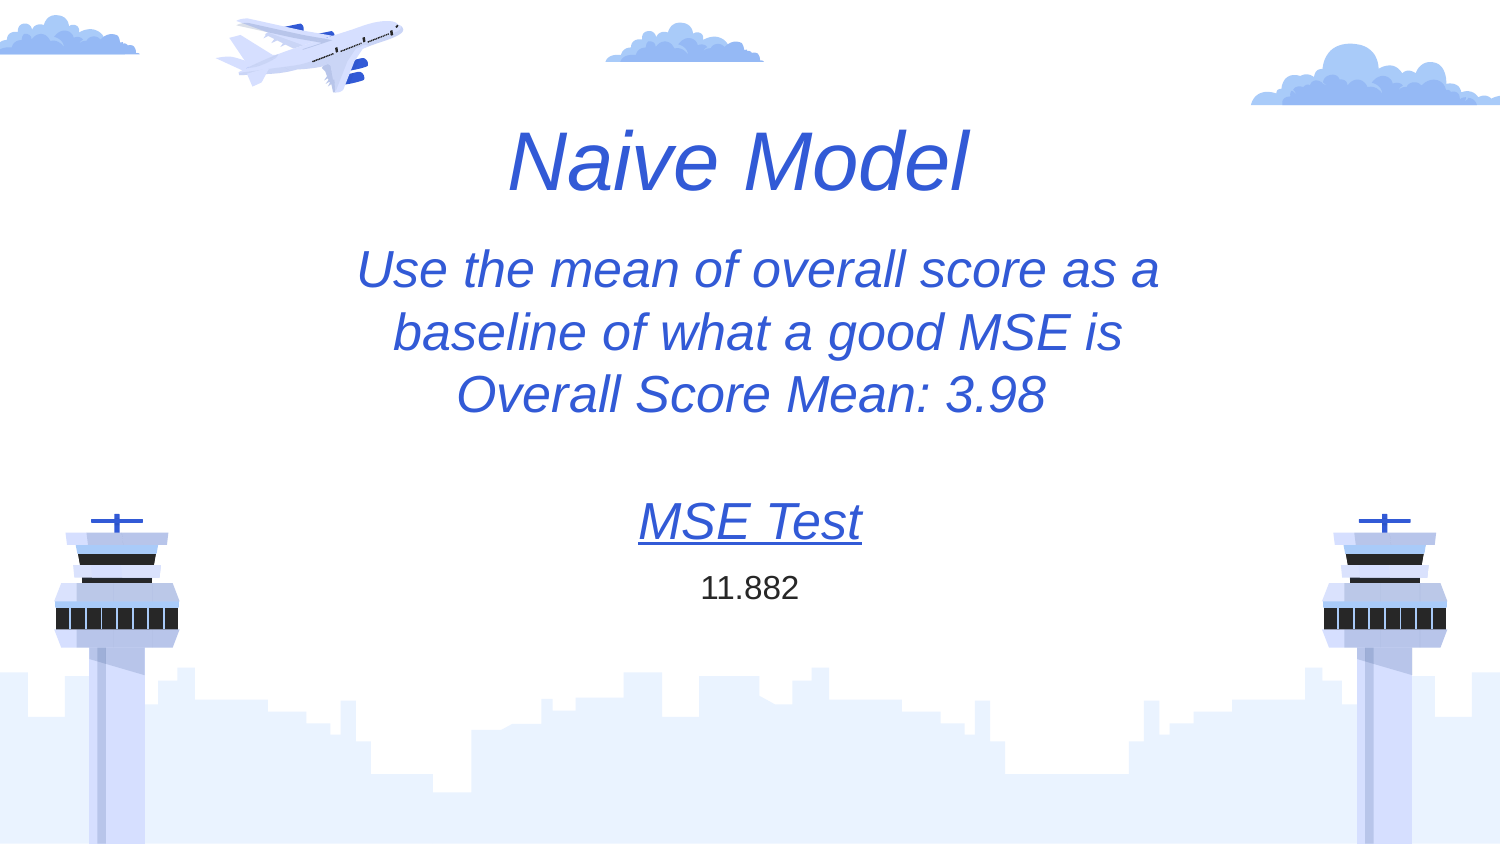

# Naive Model
Use the mean of overall score as a baseline of what a good MSE is
Overall Score Mean: 3.98

MSE Test
11.882